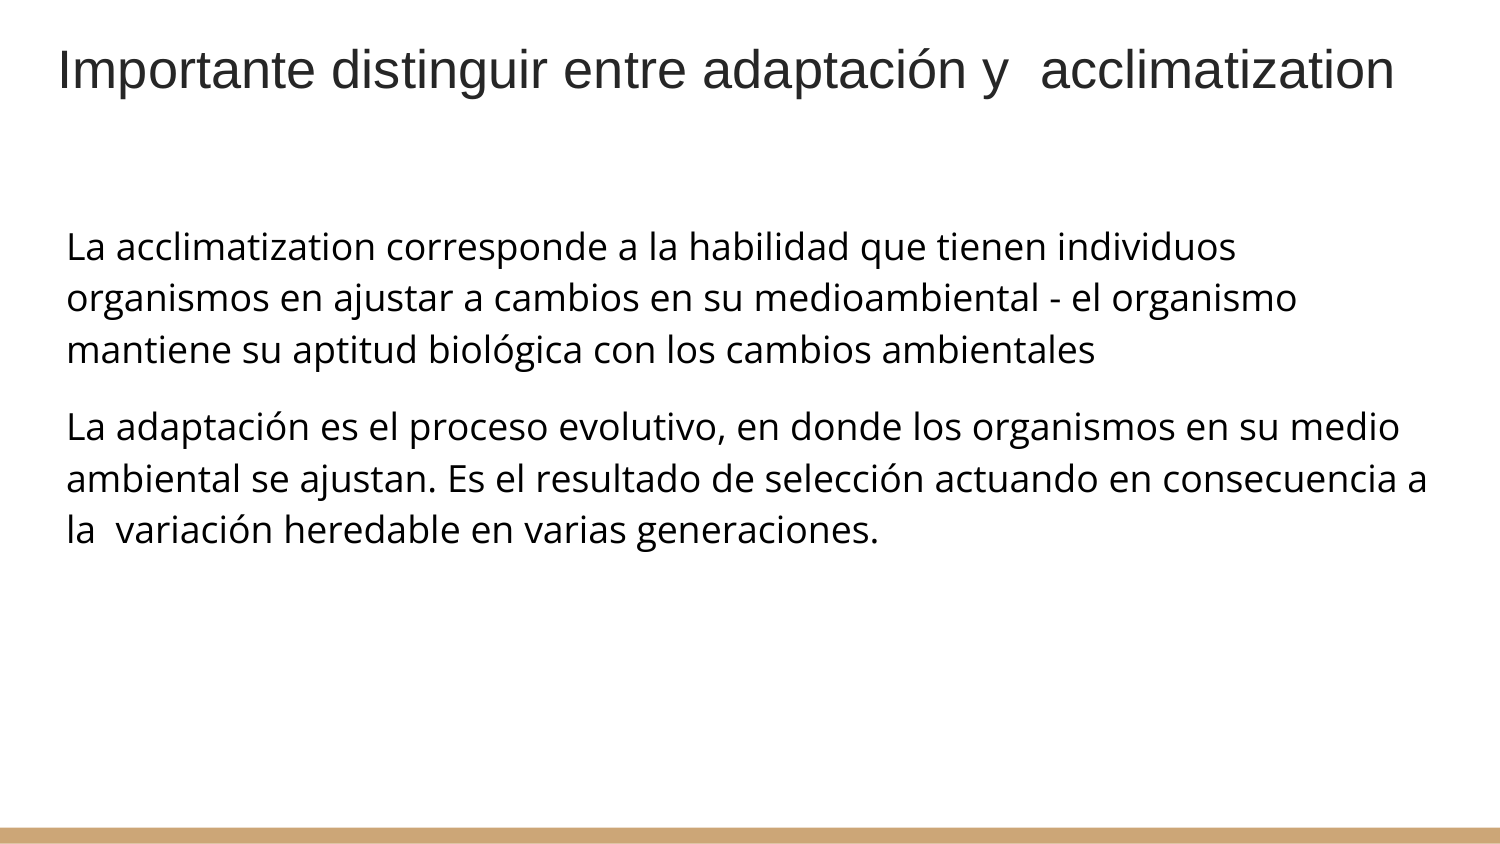

# Importante distinguir entre adaptación y  acclimatization
La acclimatization corresponde a la habilidad que tienen individuos organismos en ajustar a cambios en su medioambiental - el organismo mantiene su aptitud biológica con los cambios ambientales
La adaptación es el proceso evolutivo, en donde los organismos en su medio ambiental se ajustan. Es el resultado de selección actuando en consecuencia a la  variación heredable en varias generaciones.